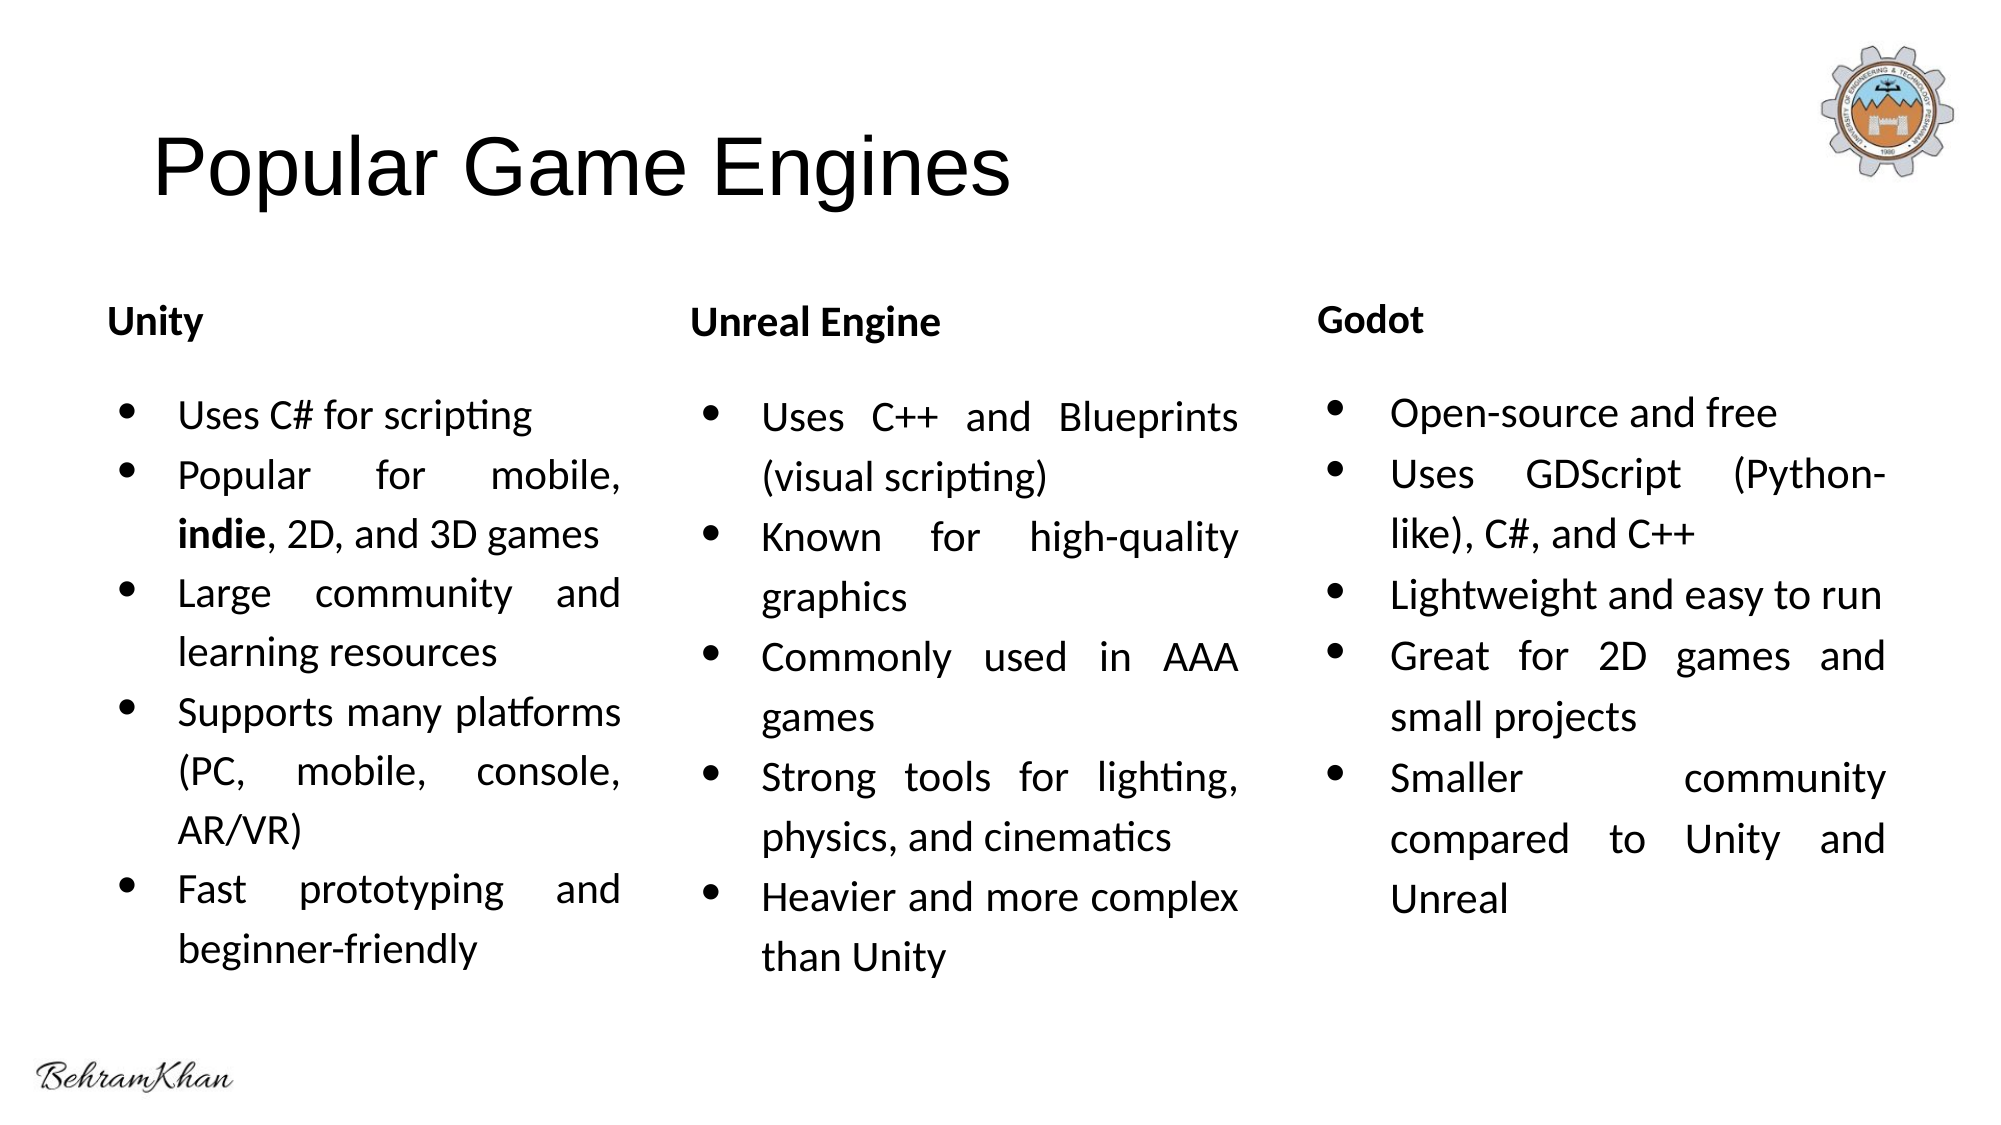

# Popular Game Engines
Unity
Uses C# for scripting
Popular for mobile, indie, 2D, and 3D games
Large community and learning resources
Supports many platforms (PC, mobile, console, AR/VR)
Fast prototyping and beginner-friendly
Unreal Engine
Uses C++ and Blueprints (visual scripting)
Known for high-quality graphics
Commonly used in AAA games
Strong tools for lighting, physics, and cinematics
Heavier and more complex than Unity
Godot
Open-source and free
Uses GDScript (Python-like), C#, and C++
Lightweight and easy to run
Great for 2D games and small projects
Smaller community compared to Unity and Unreal